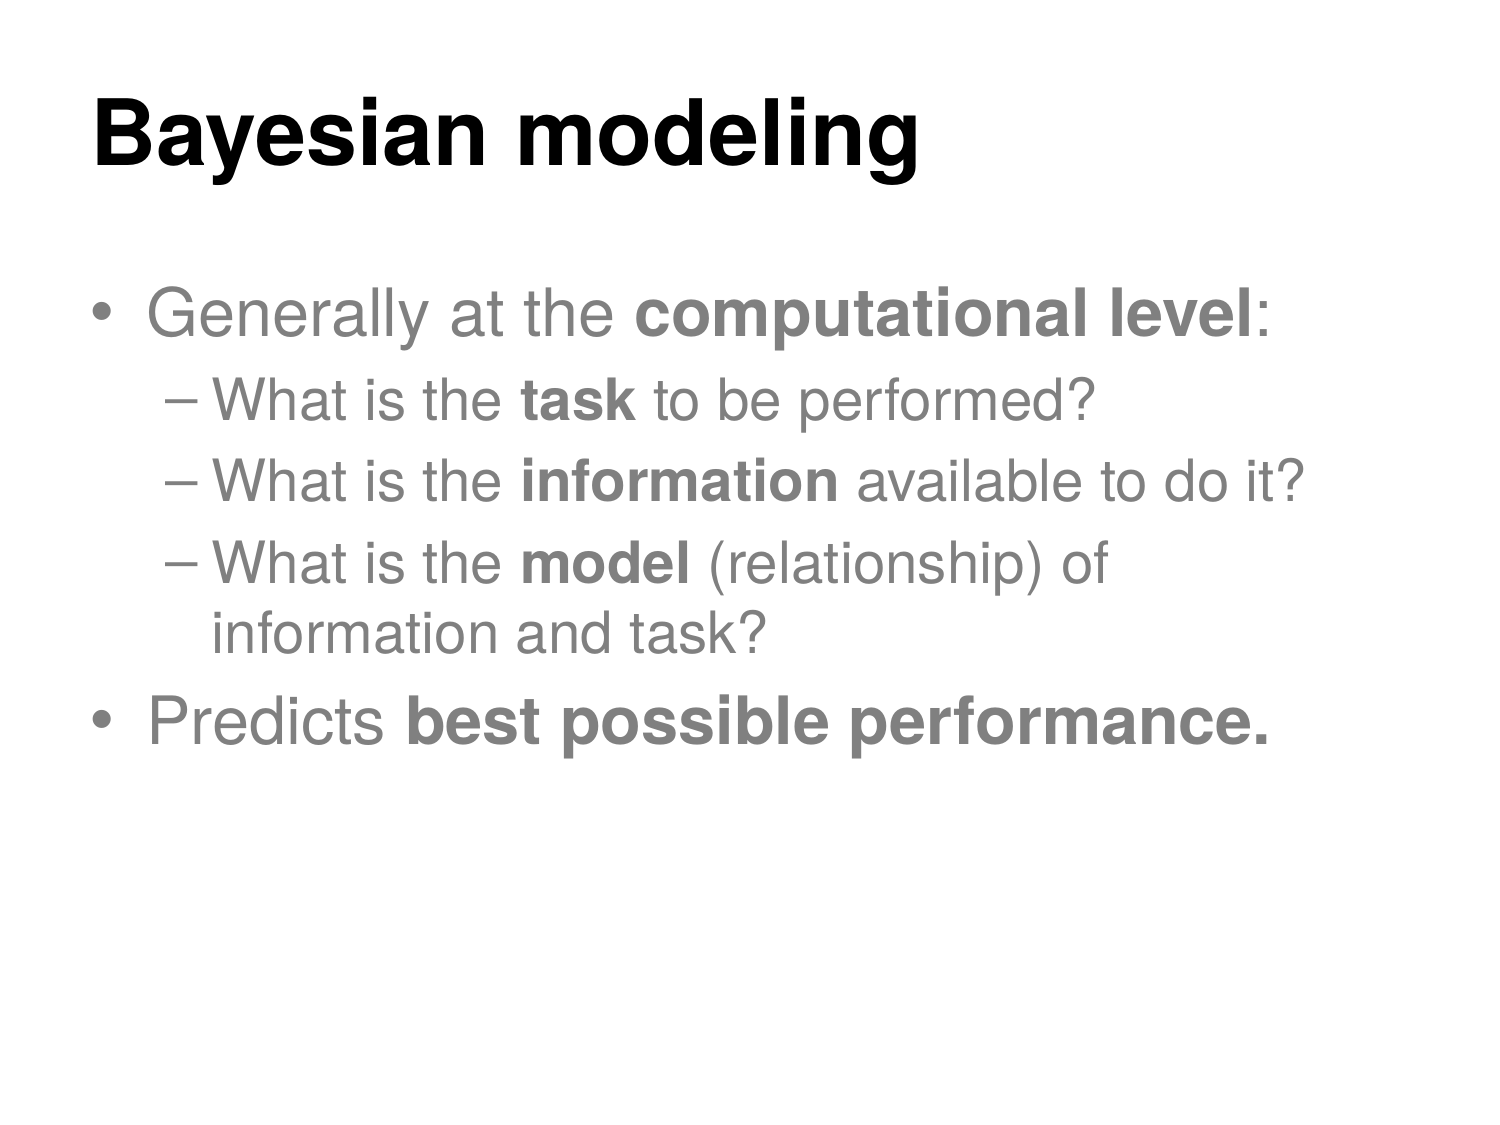

# Bayesian modeling
Generally at the computational level:
What is the task to be performed?
What is the information available to do it?
What is the model (relationship) of information and task?
Predicts best possible performance.